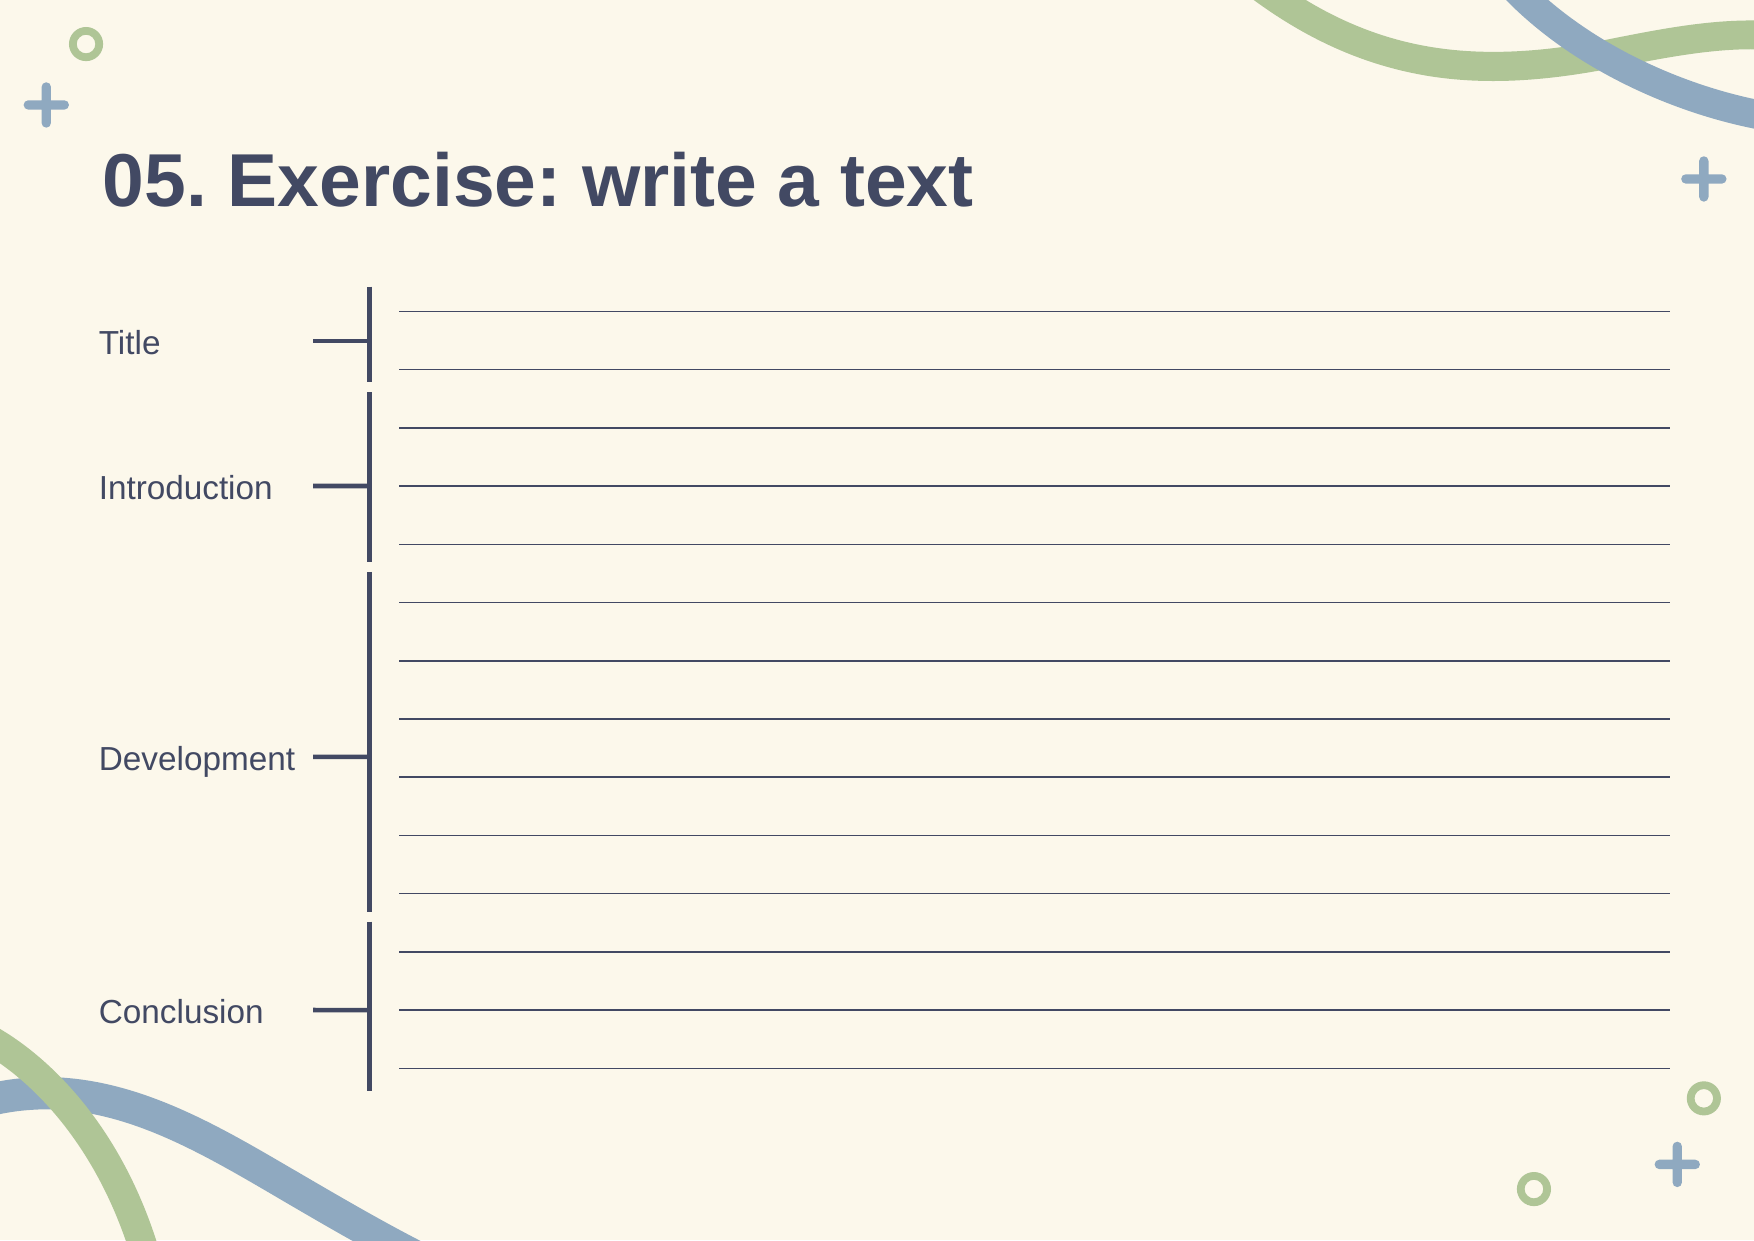

# 05. Exercise: write a text
Title
Introduction
Development
Conclusion